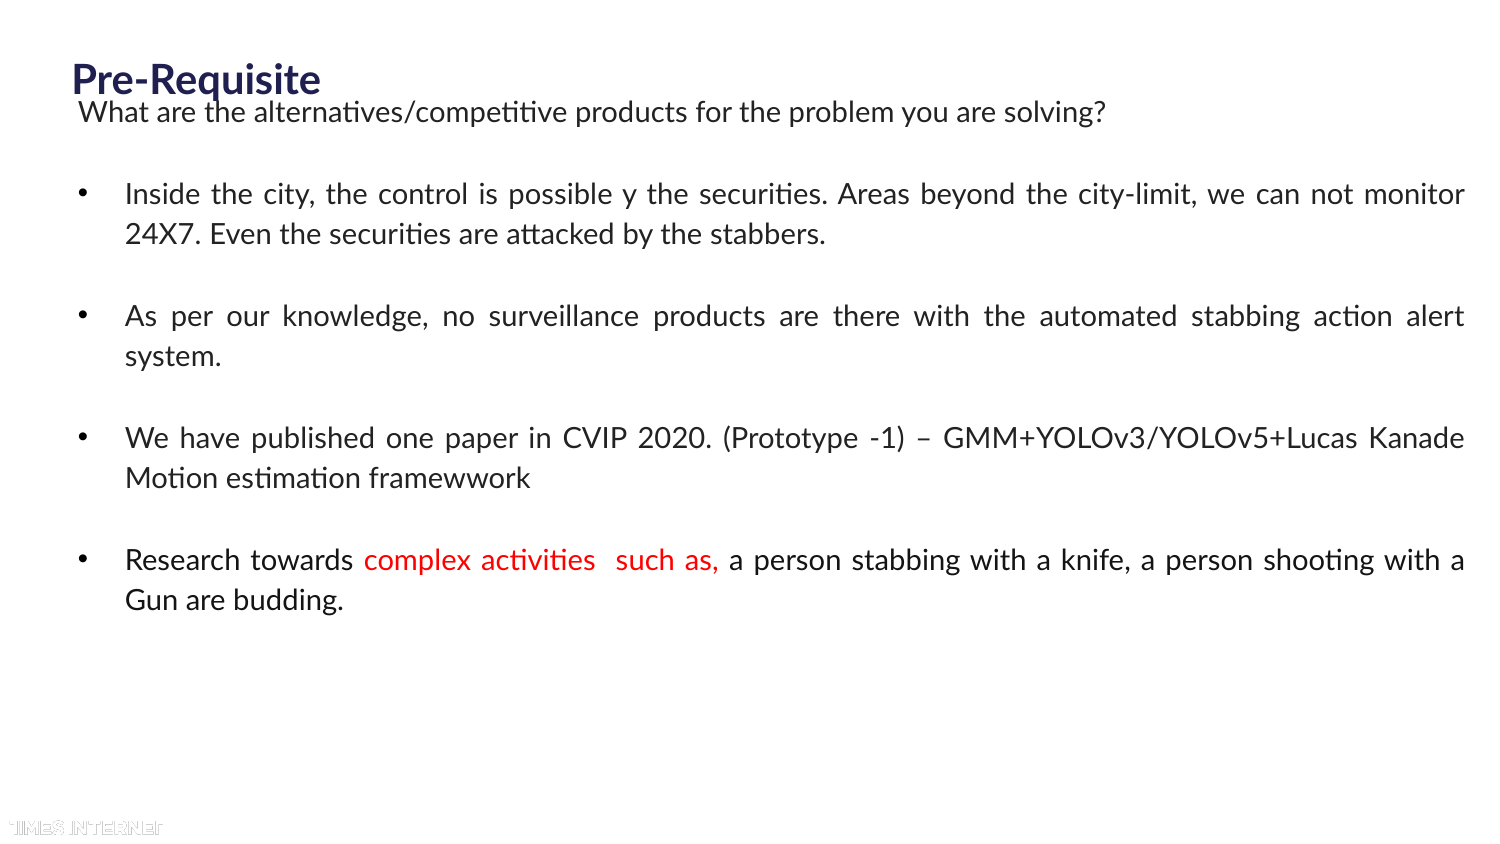

# Pre-Requisite
What are the alternatives/competitive products for the problem you are solving?
Inside the city, the control is possible y the securities. Areas beyond the city-limit, we can not monitor 24X7. Even the securities are attacked by the stabbers.
As per our knowledge, no surveillance products are there with the automated stabbing action alert system.
We have published one paper in CVIP 2020. (Prototype -1) – GMM+YOLOv3/YOLOv5+Lucas Kanade Motion estimation framewwork
Research towards complex activities  such as, a person stabbing with a knife, a person shooting with a Gun are budding.